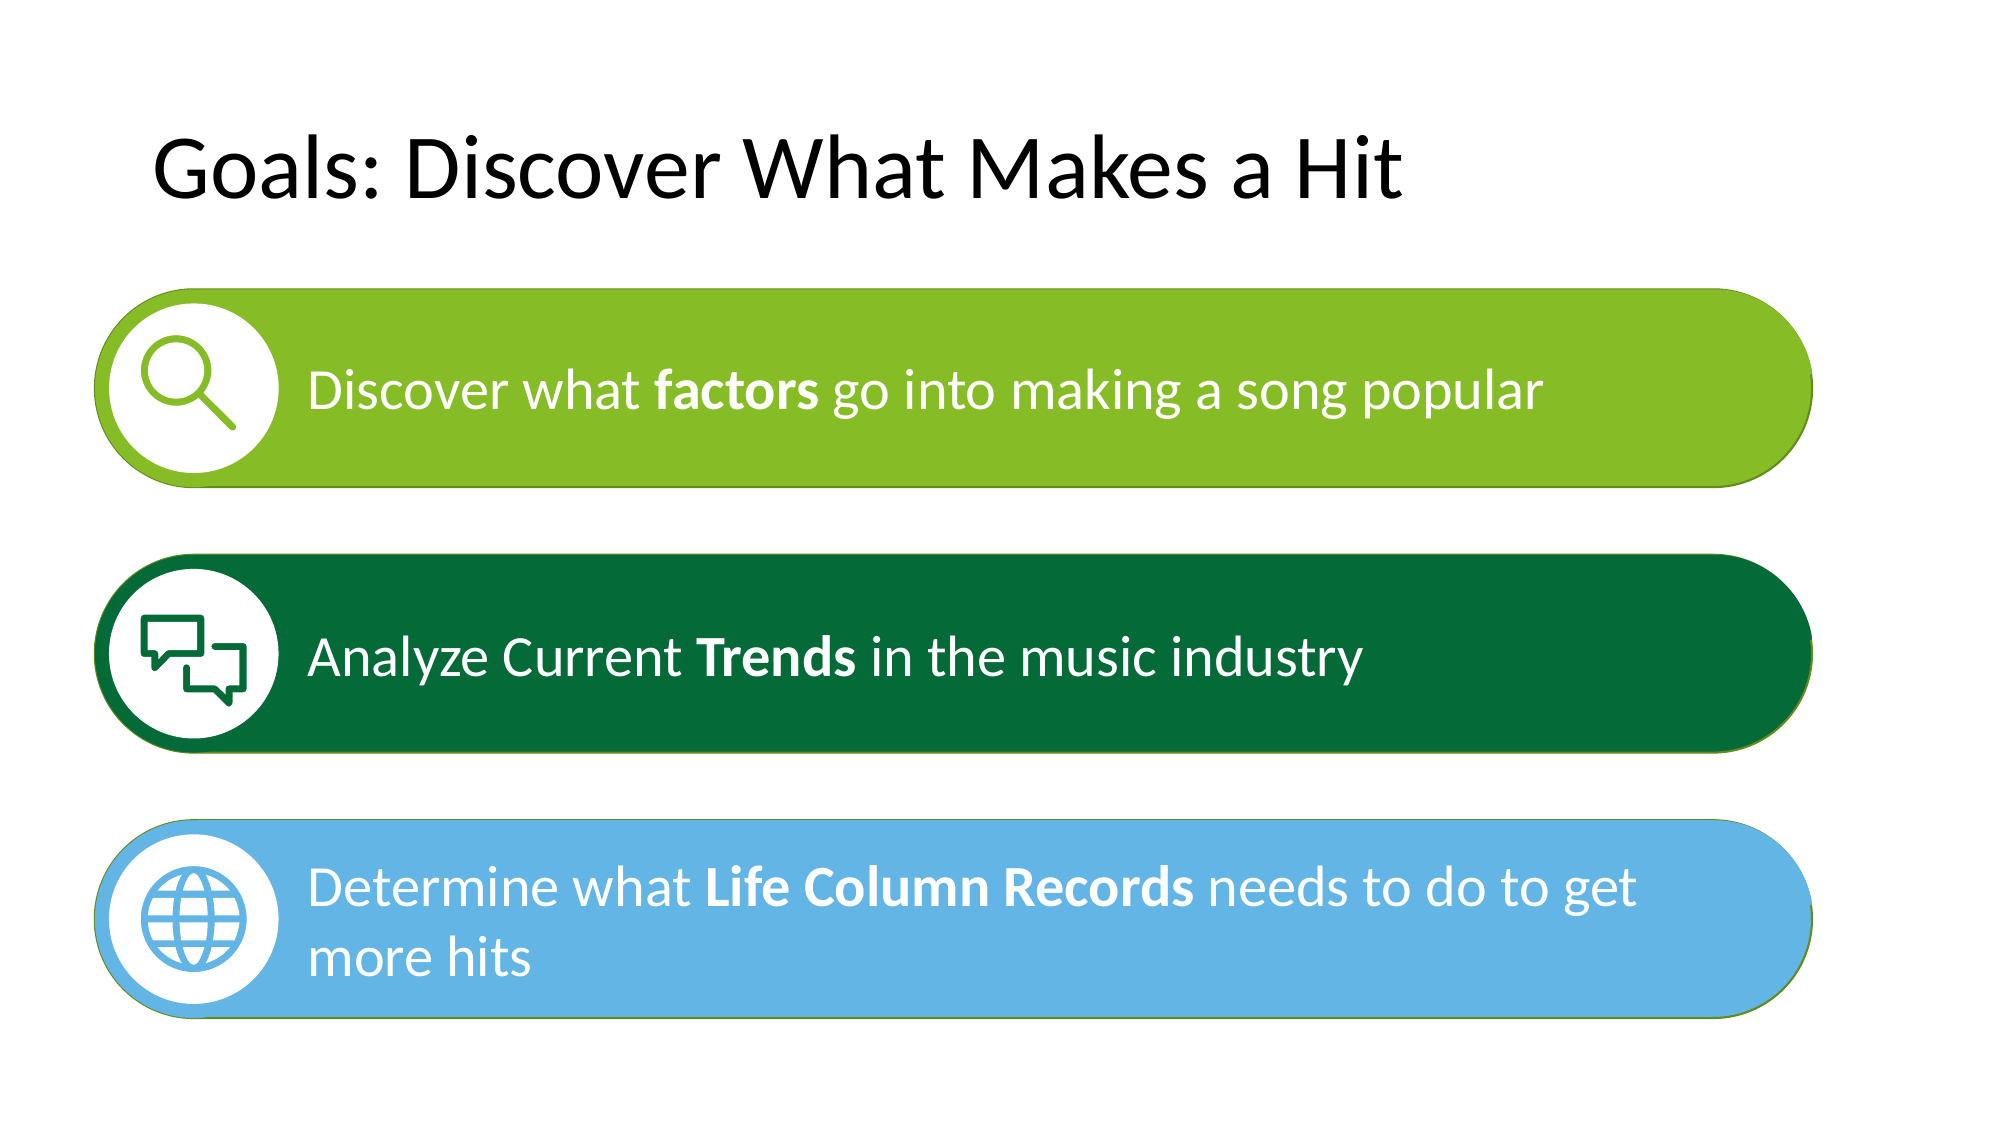

# Goals: Discover What Makes a Hit

Discover what factors go into making a song popular

Analyze Current Trends in the music industry

Determine what Life Column Records needs to do to get more hits